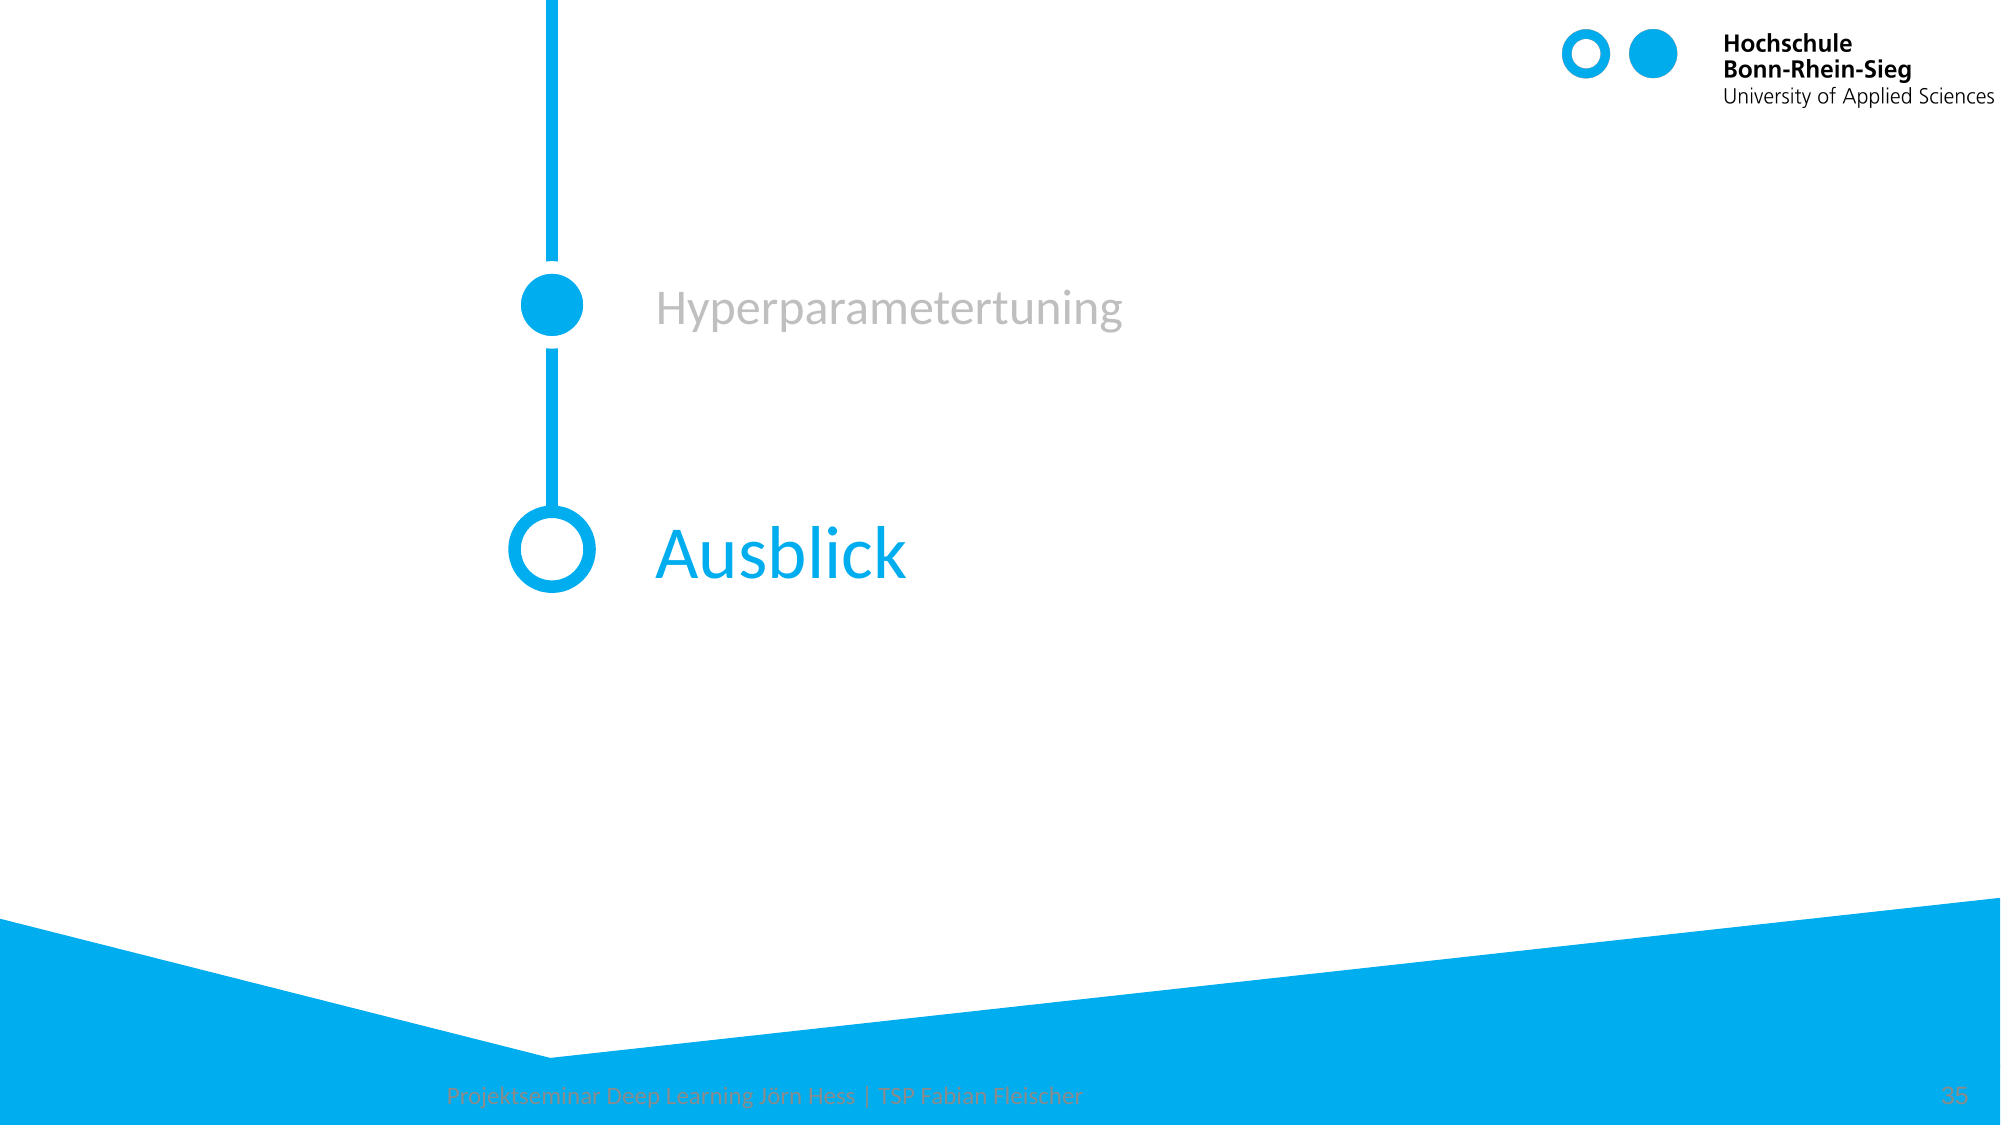

Hyperparametertuning

Ausblick

Projektseminar Deep Learning Jörn Hess | TSP Fabian Fleischer
35